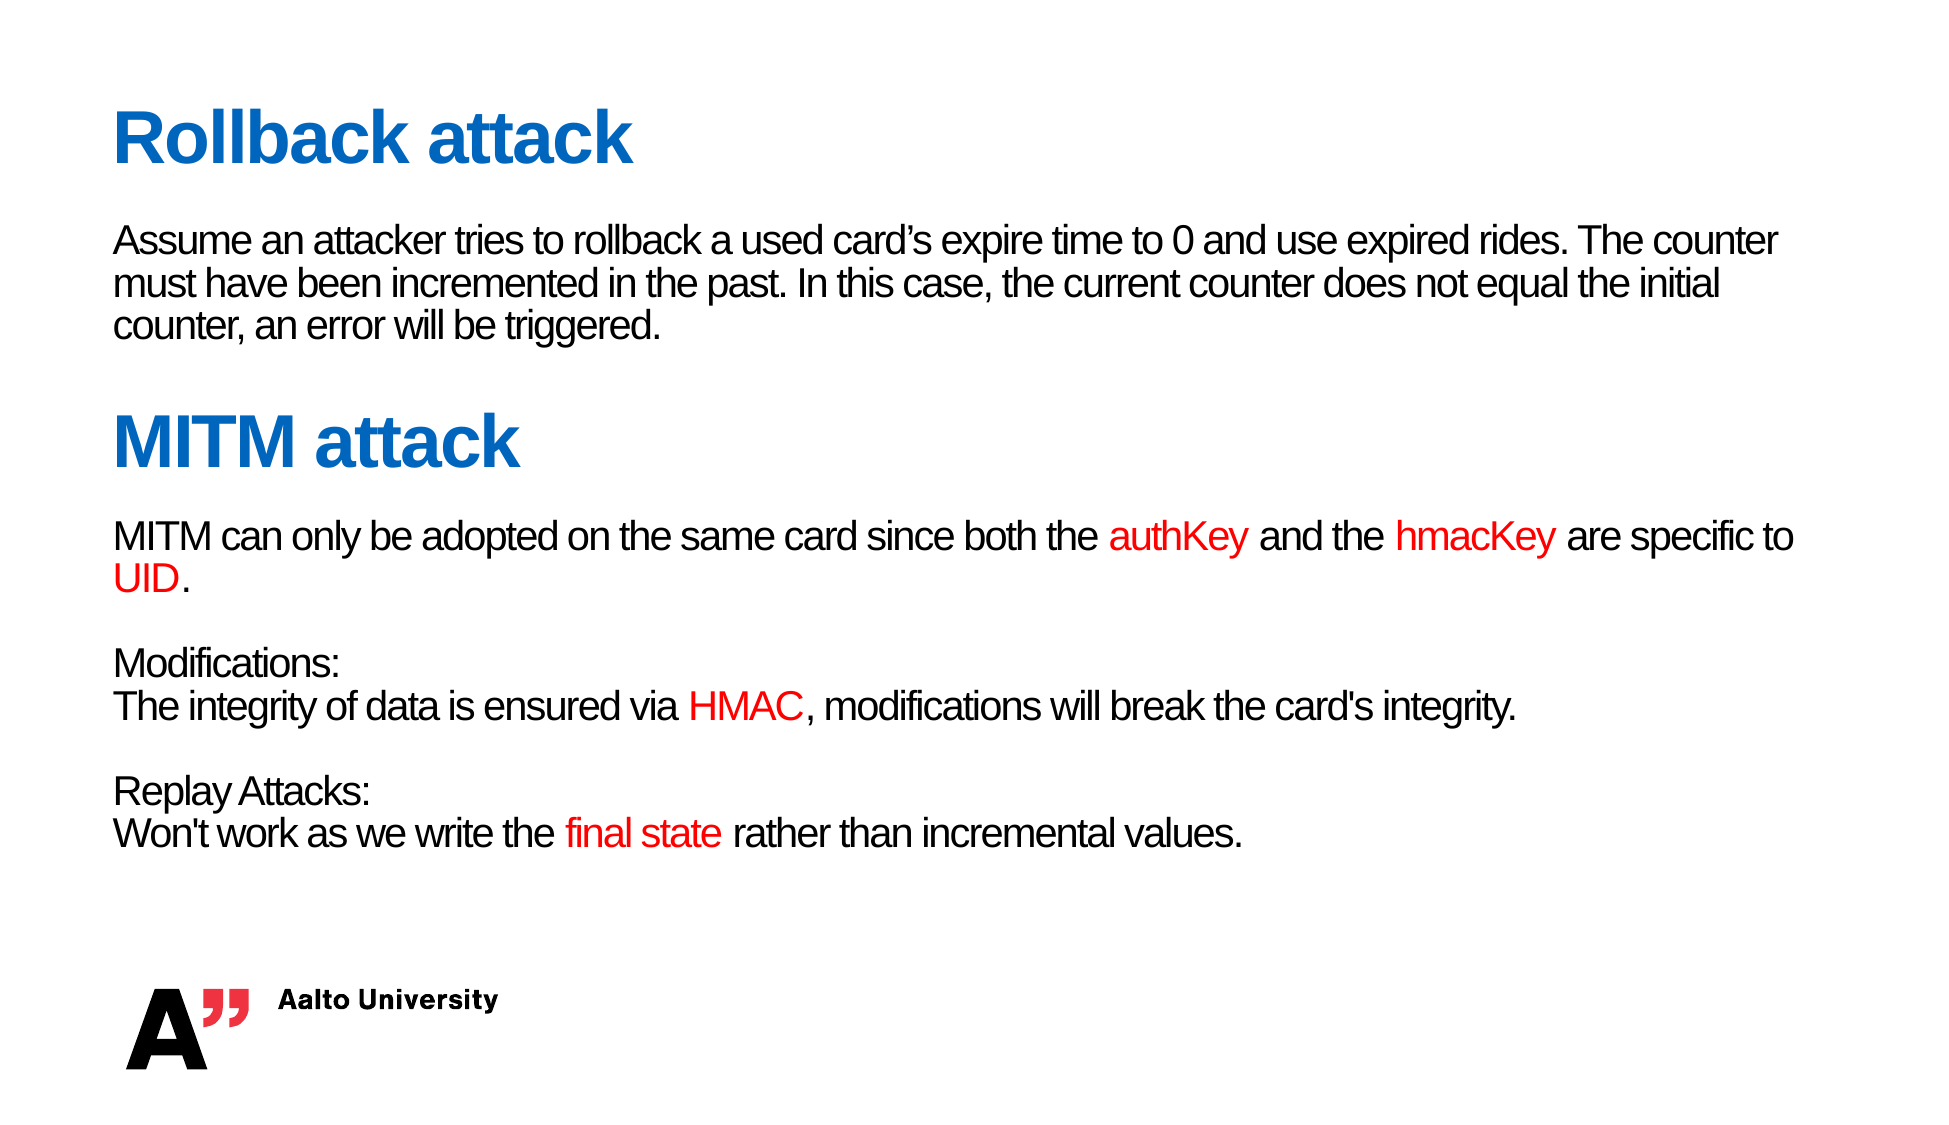

# Rollback attack Assume an attacker tries to rollback a used card’s expire time to 0 and use expired rides. The counter must have been incremented in the past. In this case, the current counter does not equal the initial counter, an error will be triggered.
MITM attack
MITM can only be adopted on the same card since both the authKey and the hmacKey are specific to UID.

Modifications:
The integrity of data is ensured via HMAC, modifications will break the card's integrity.

Replay Attacks:
Won't work as we write the final state rather than incremental values.

7